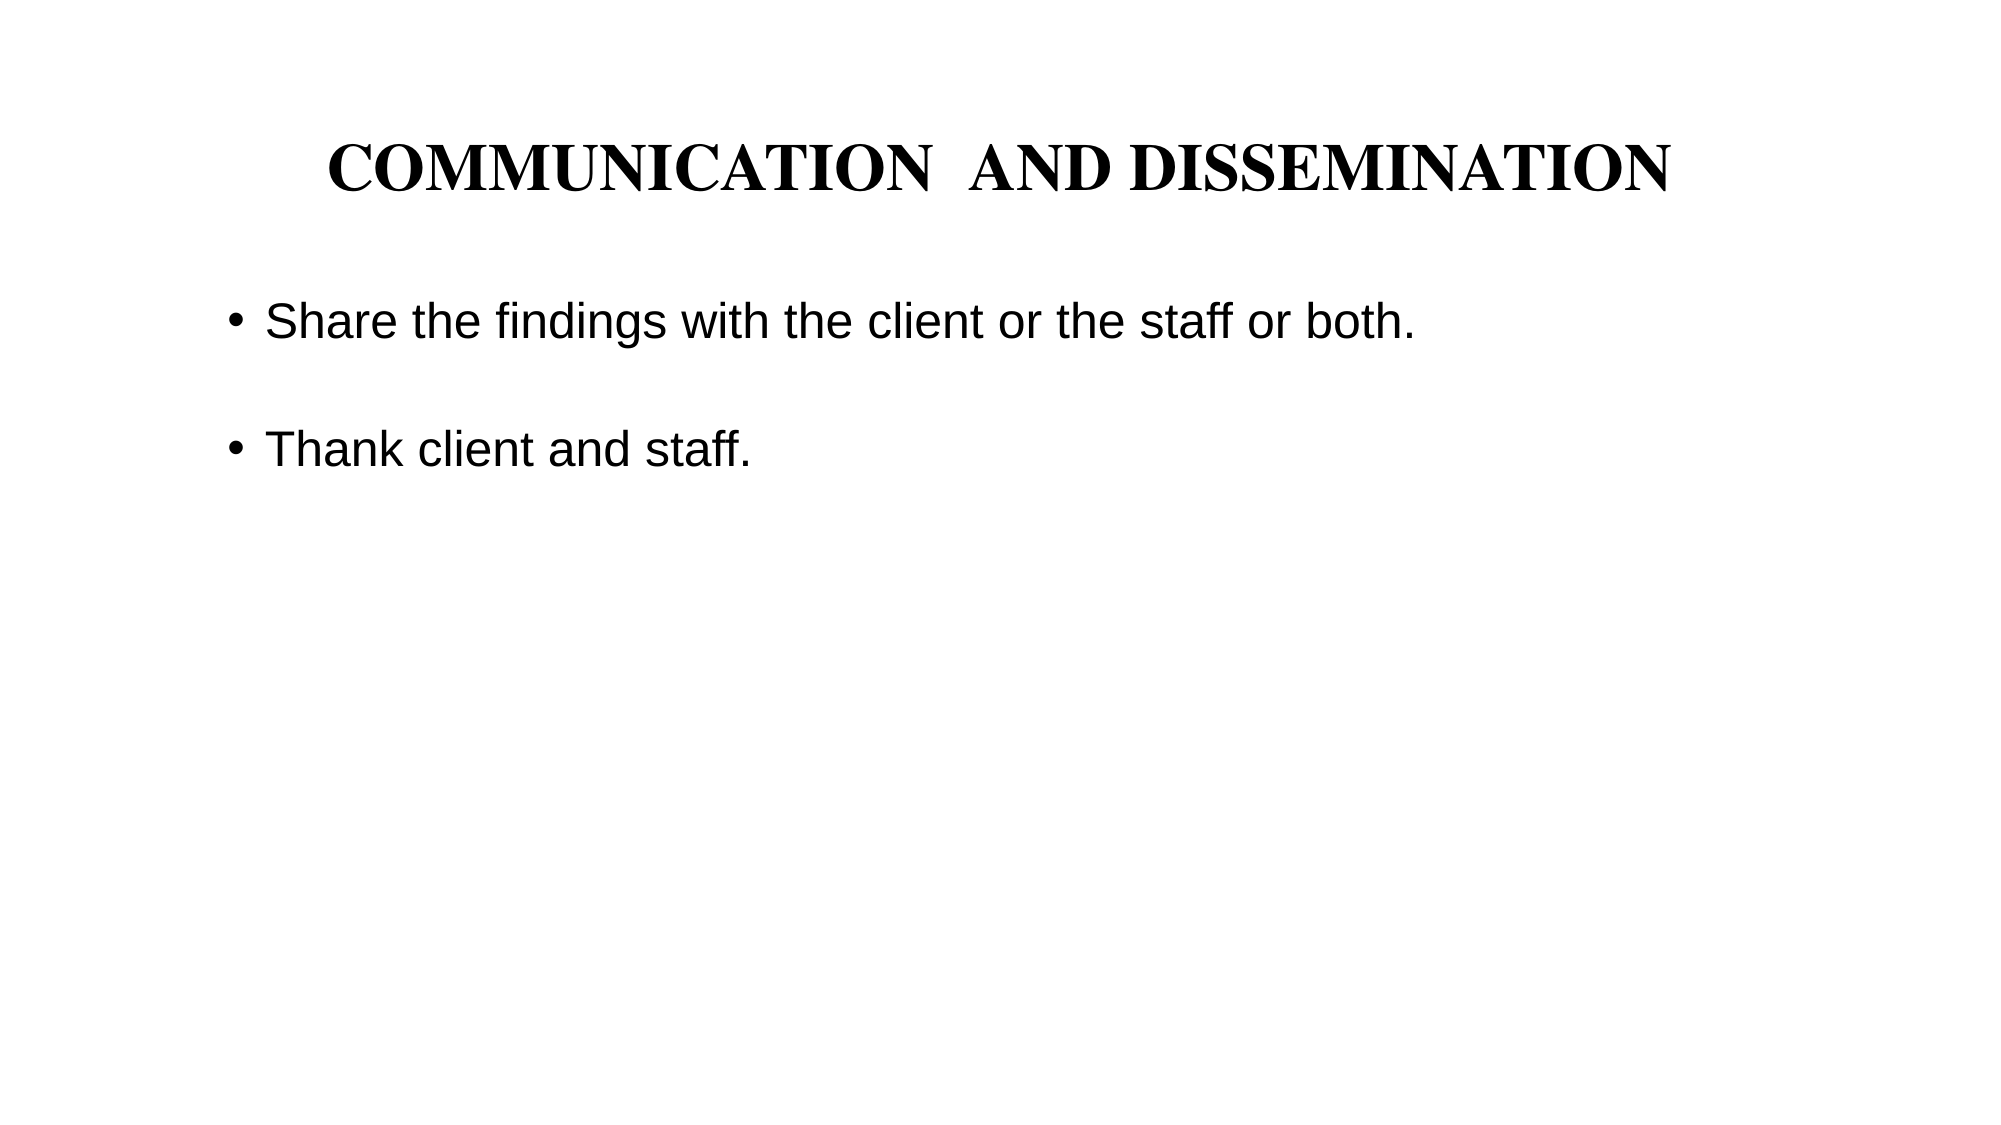

# COMMUNICATION  AND DISSEMINATION
Share the findings with the client or the staff or both.

Thank client and staff.